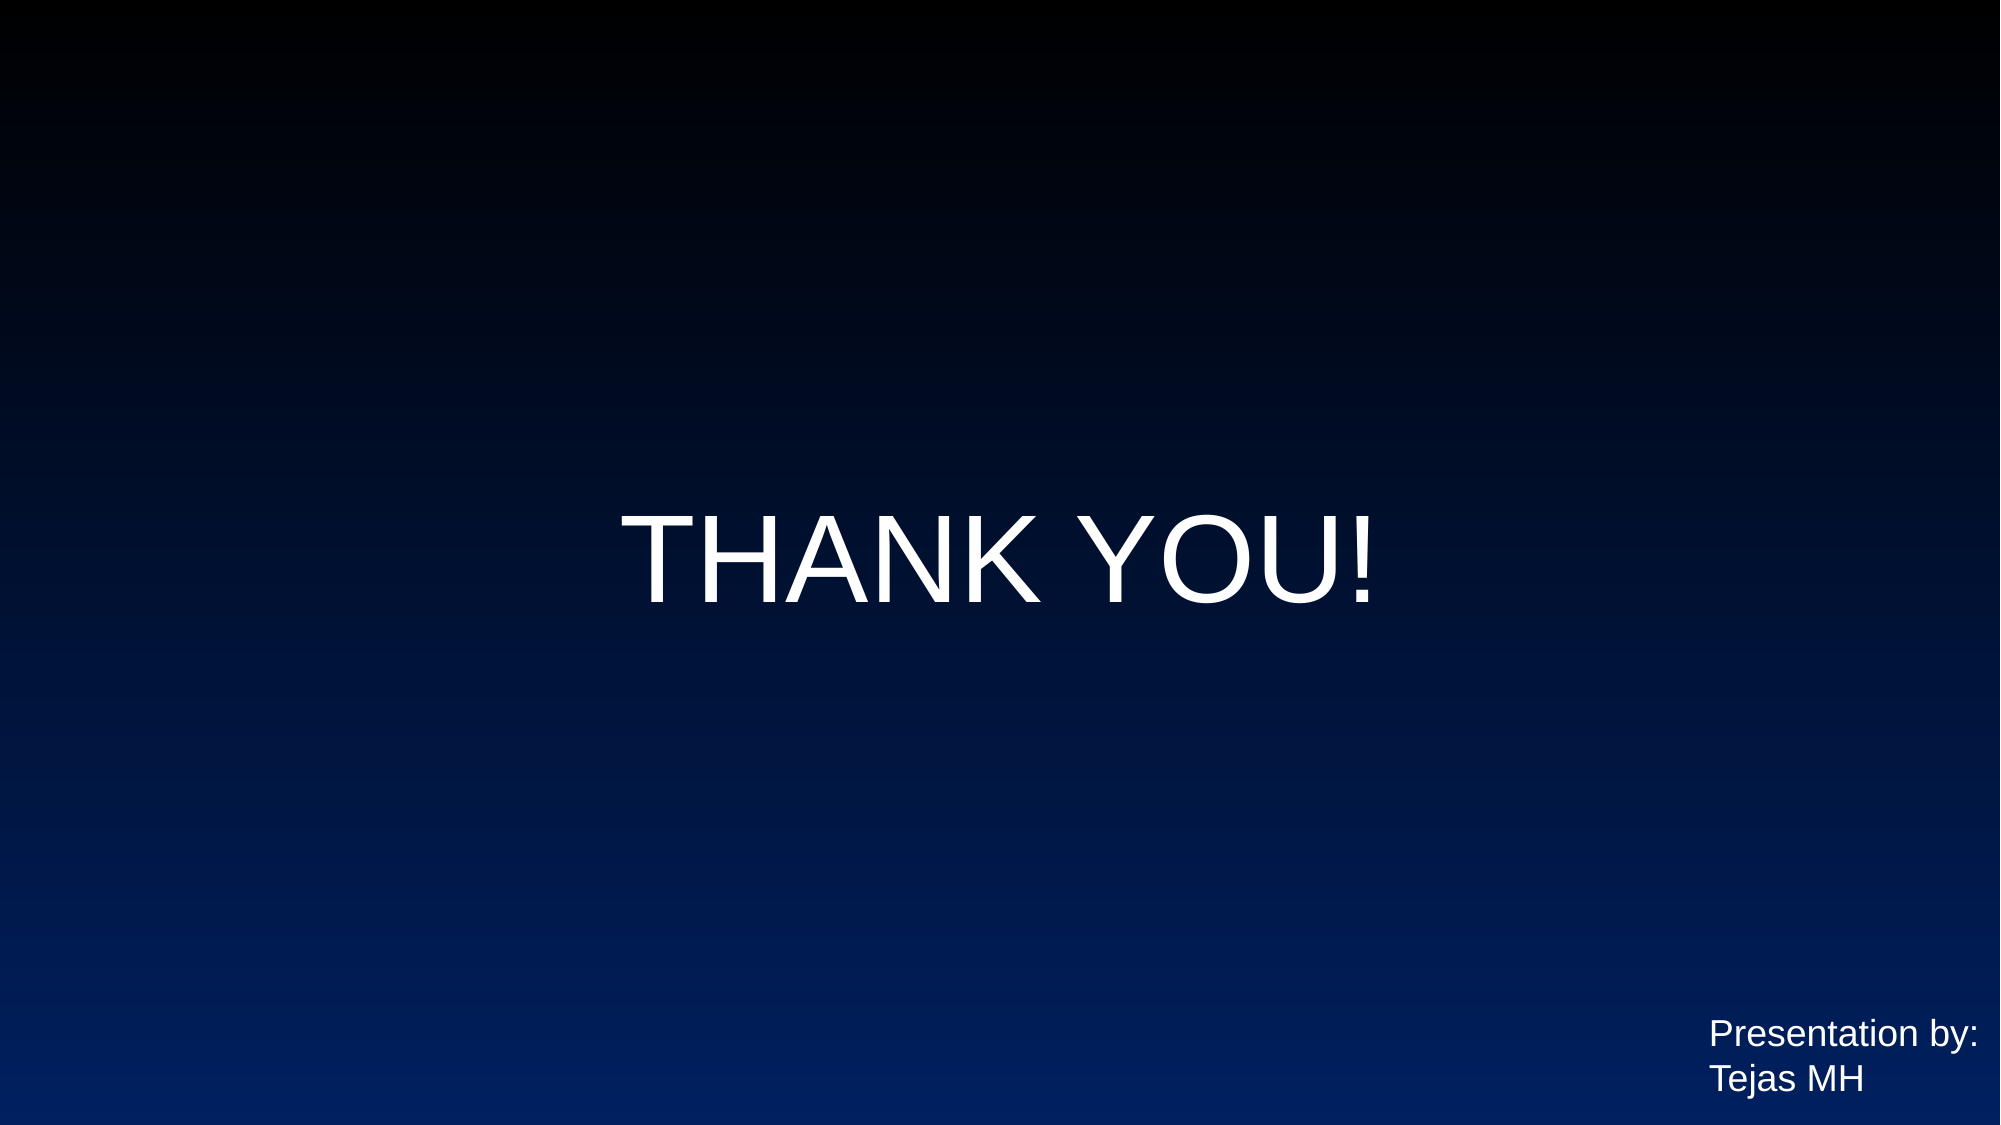

# THANK YOU!
Presentation by:
Tejas MH